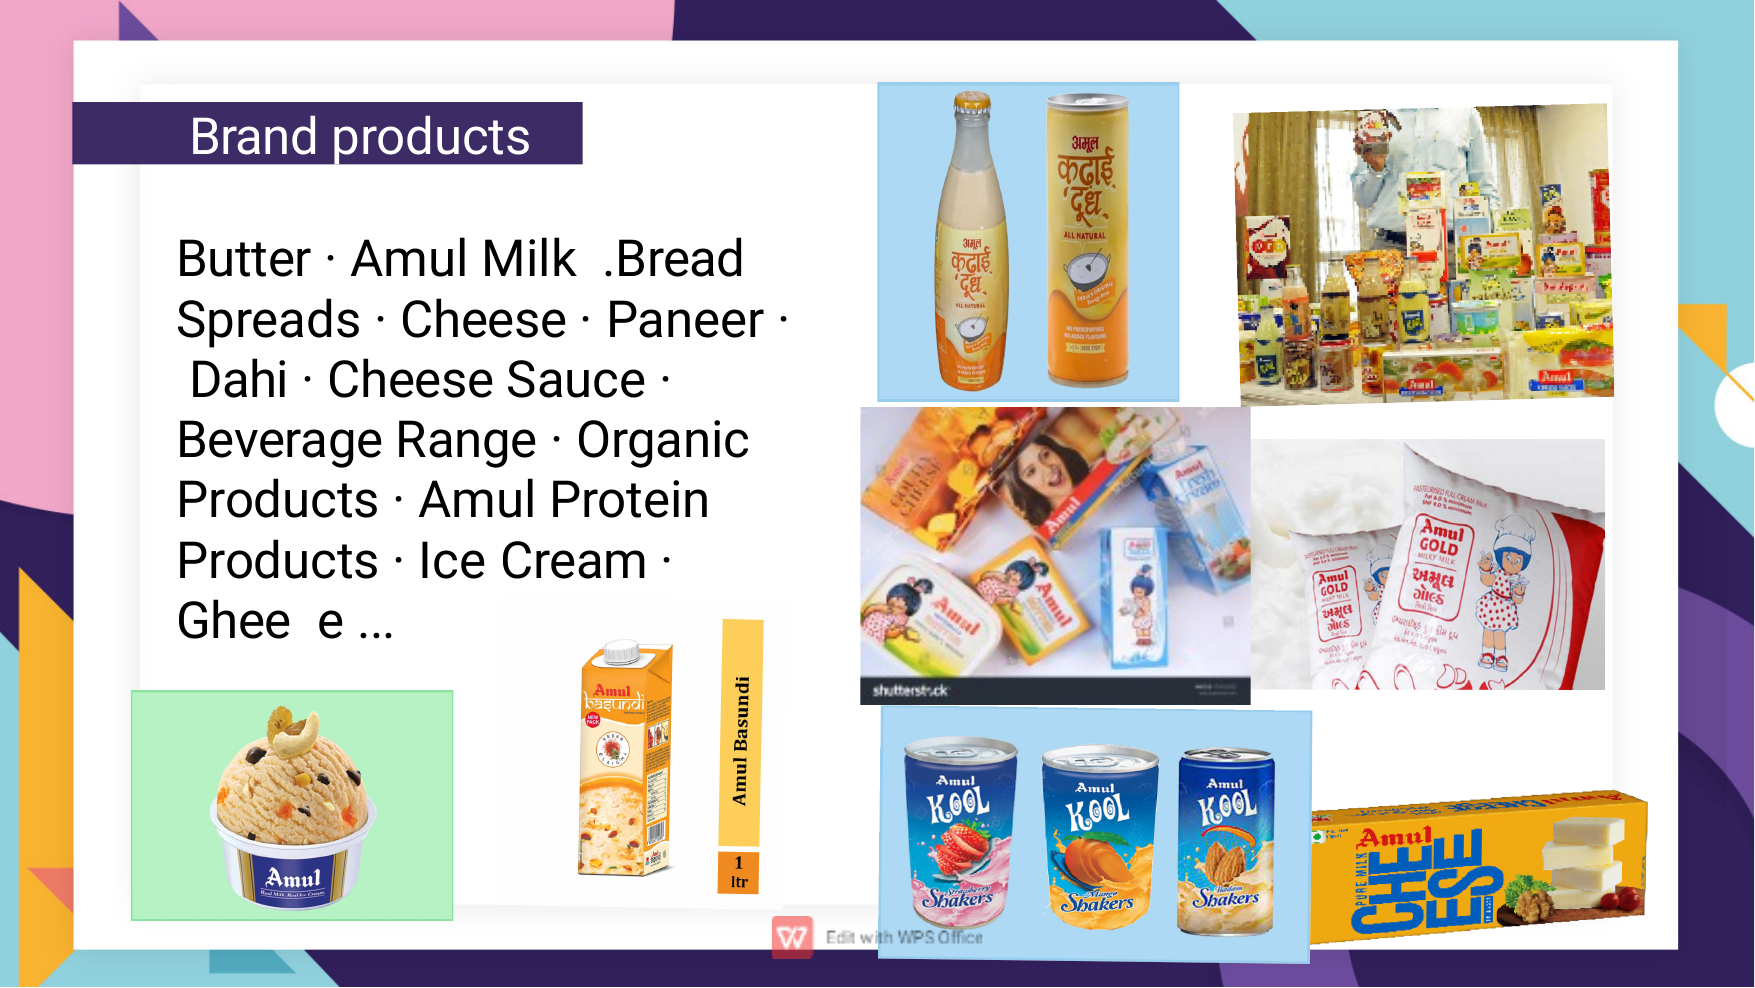

Brand products
Butter · Amul Milk  .Bread  Spreads · Cheese · Paneer ·  Dahi · Cheese Sauce ·  Beverage Range · Organic  Products · Amul Protein  Products · Ice Cream · Ghee  e ...